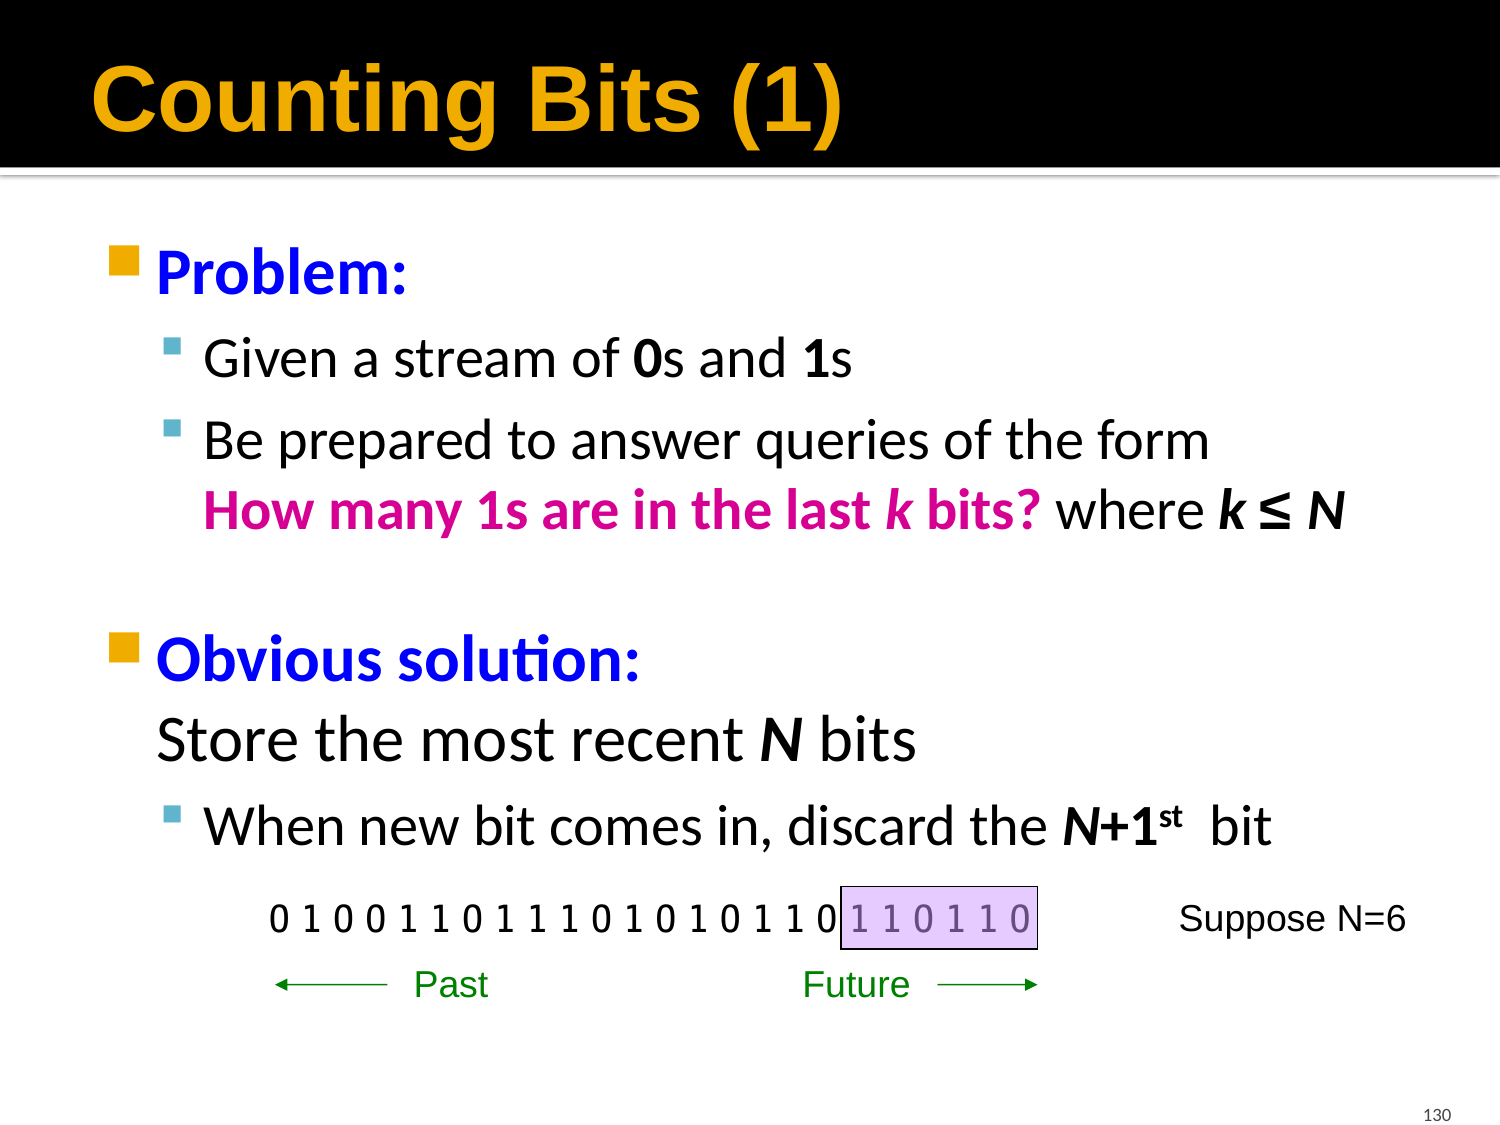

# Counting Bits (1)
Problem:
Given a stream of 0s and 1s
Be prepared to answer queries of the form
How many 1s are in the last k bits? where k ≤ N

Obvious solution:
Store the most recent N bits
When new bit comes in, discard the N+1st  bit

Suppose N=6
0 1 0 0 1 1 0 1 1 1 0 1 0 1 0 1 1 0 1 1 0 1 1 0
Past                              Future

130